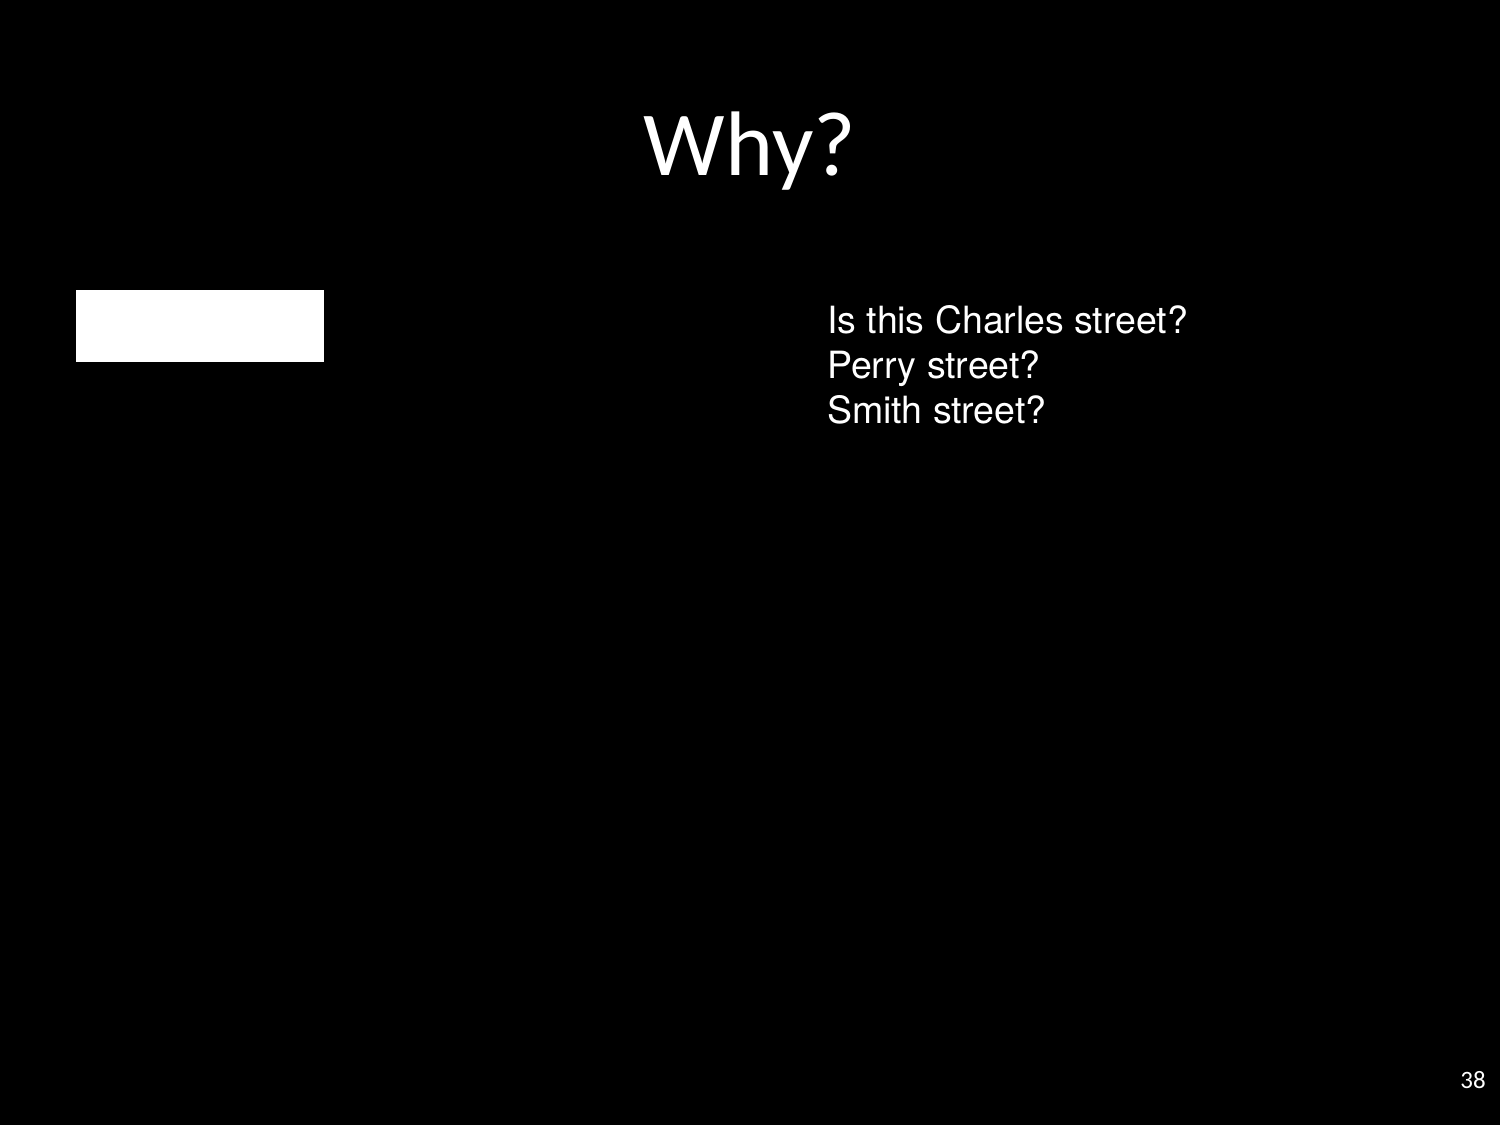

# Why?
PERRY

Is this Charles street?
Perry street?
Smith street?
38